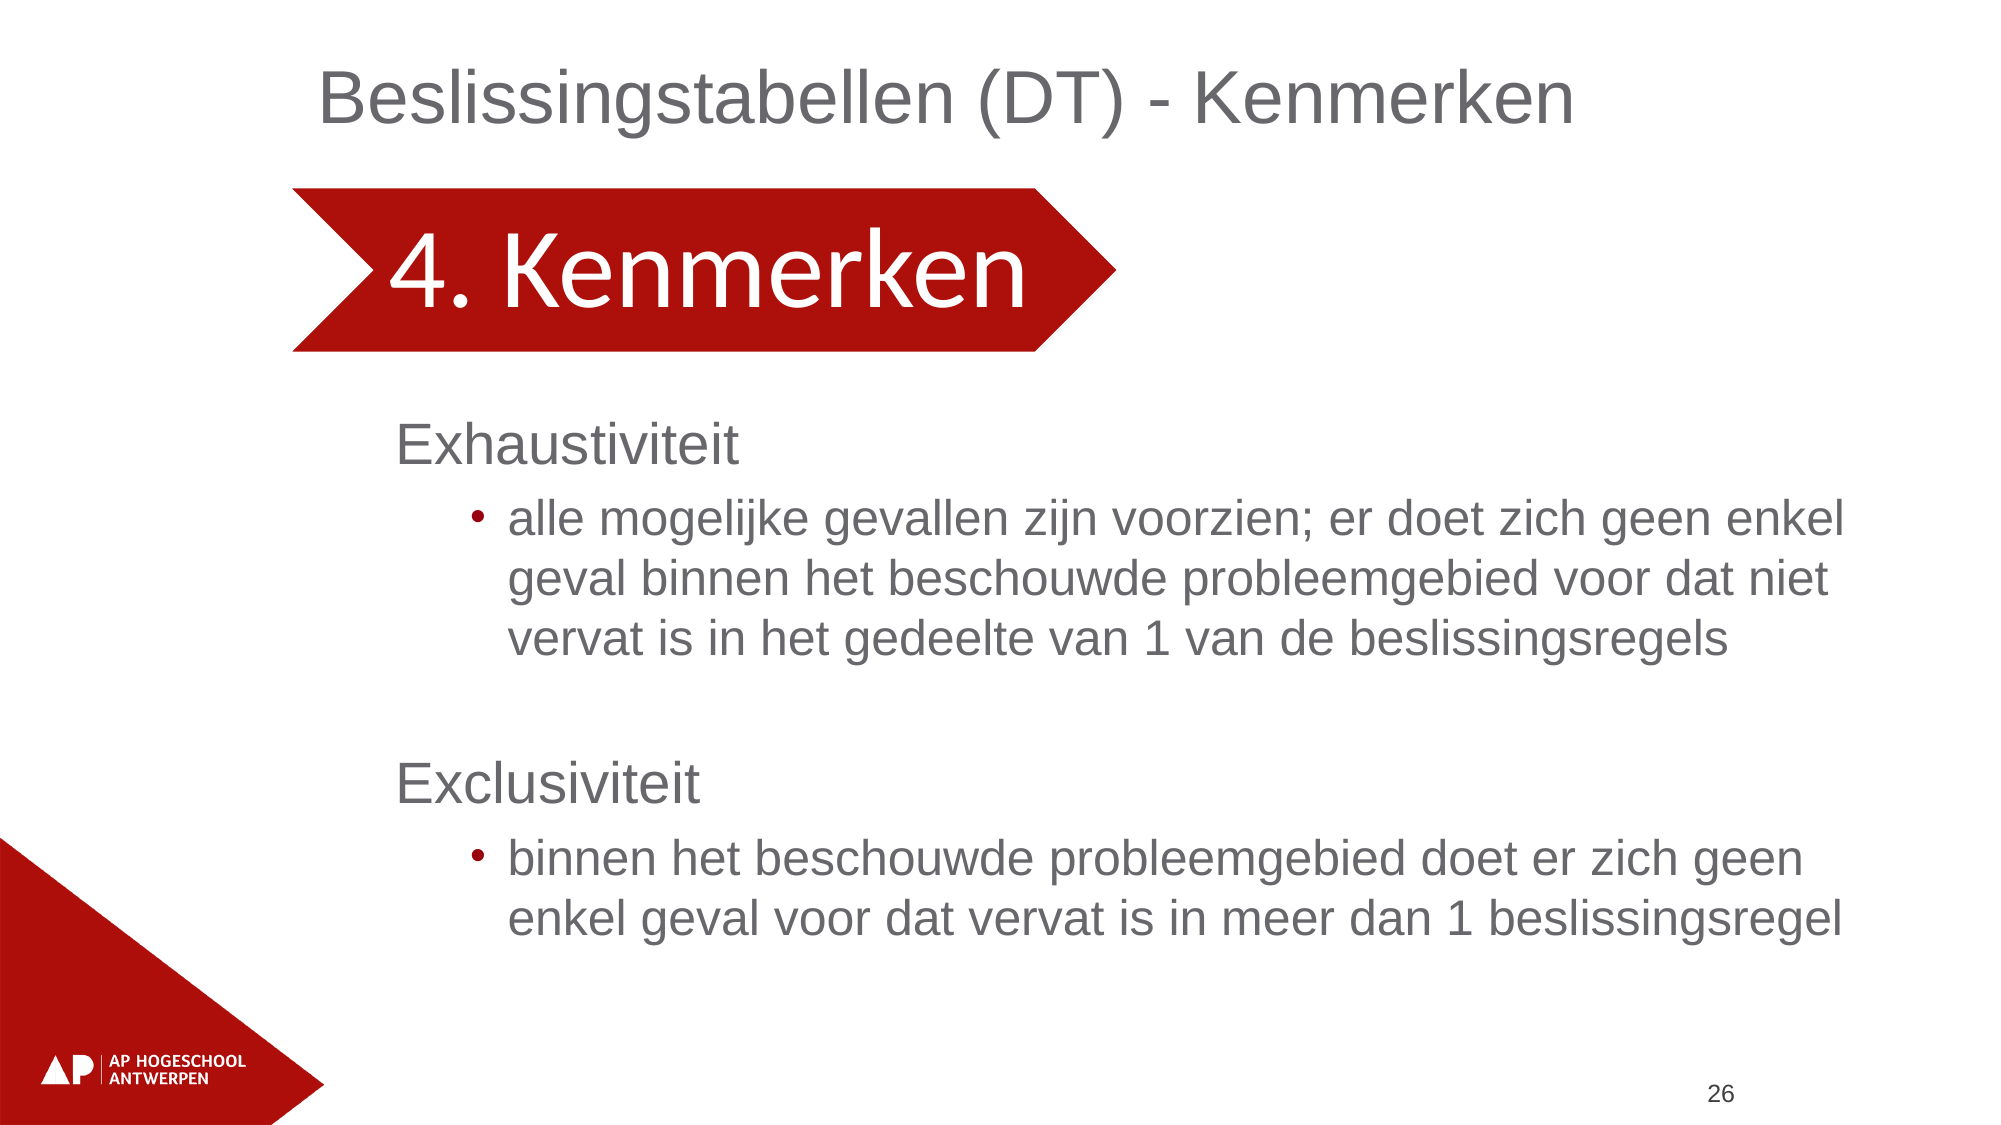

Beslissingstabellen (DT) - Kenmerken
4. Kenmerken

Exhaustiviteit
alle mogelijke gevallen zijn voorzien; er doet zich geen enkel geval binnen het beschouwde probleemgebied voor dat niet vervat is in het gedeelte van 1 van de beslissingsregels

Exclusiviteit
binnen het beschouwde probleemgebied doet er zich geen enkel geval voor dat vervat is in meer dan 1 beslissingsregel
26